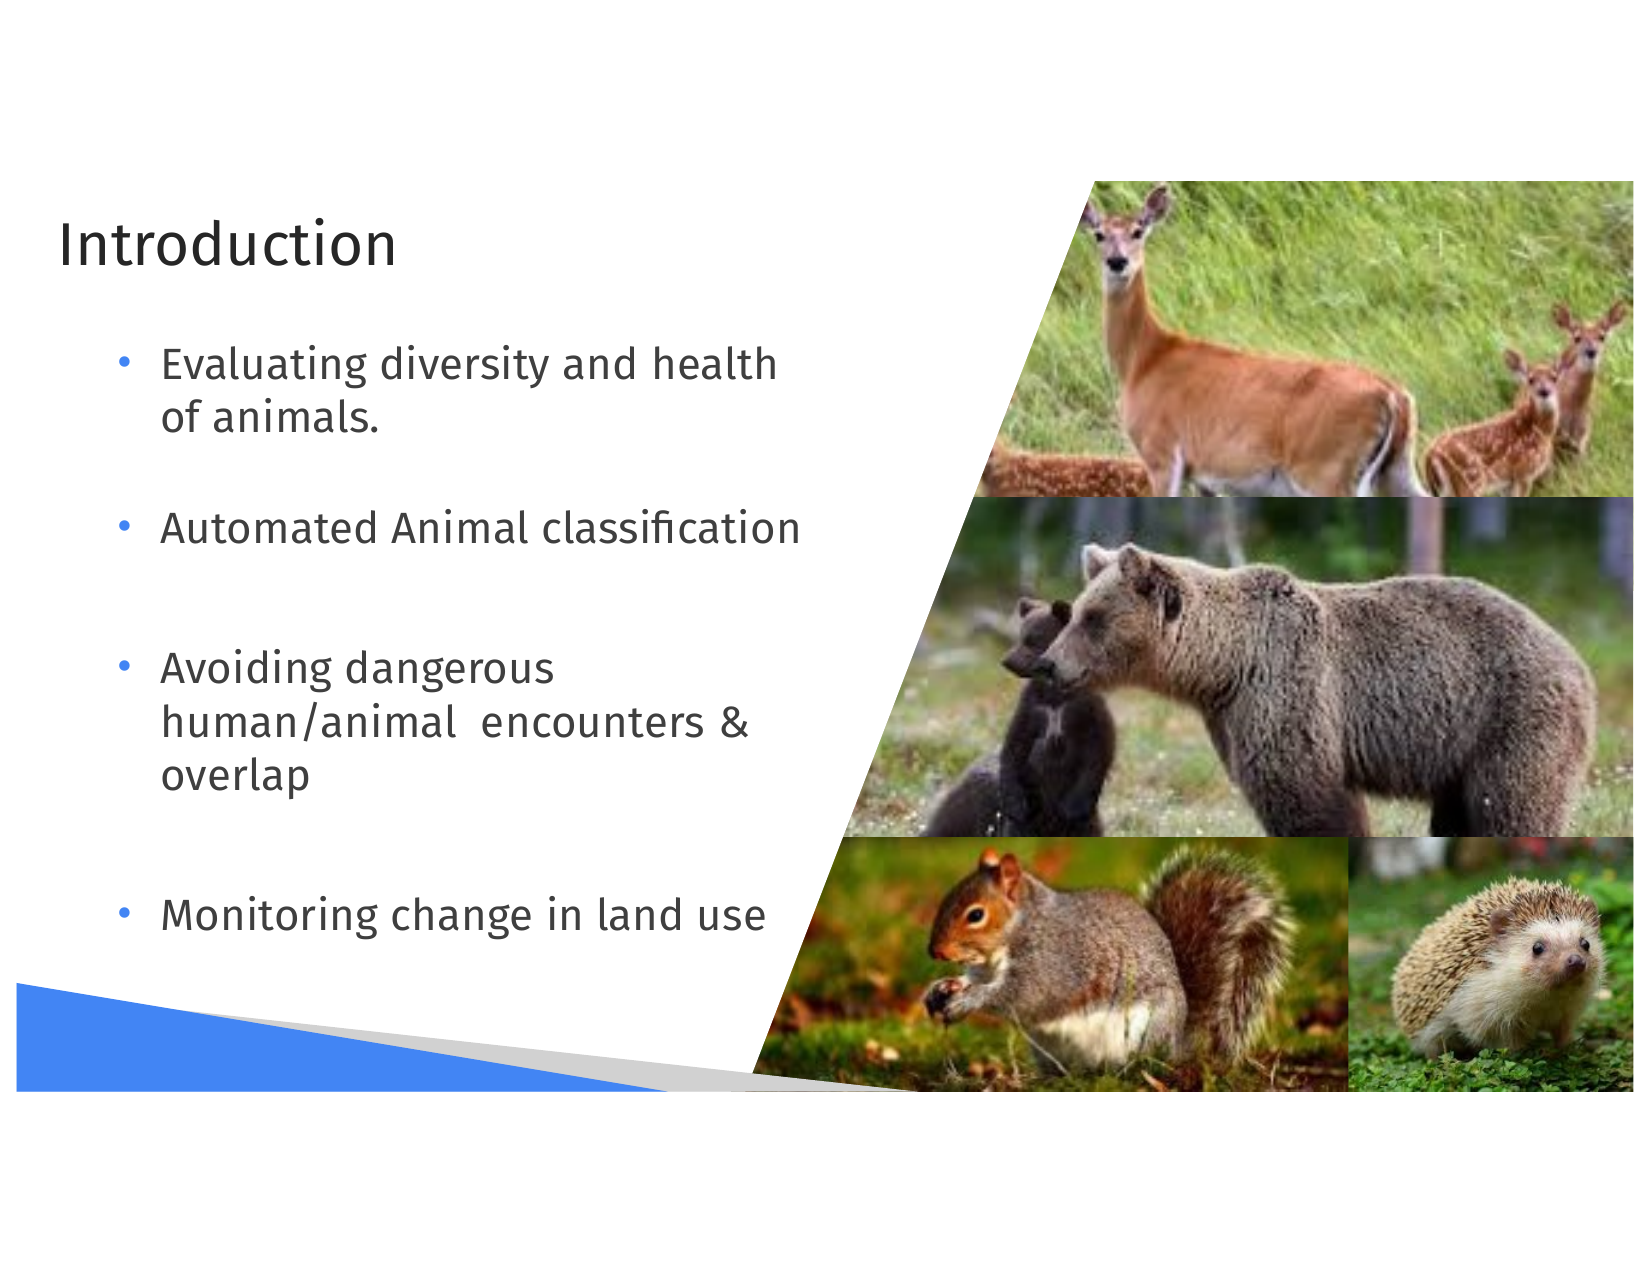

# Introduction
Evaluating diversity and health of animals.

Automated Animal classification

Avoiding dangerous human/animal  encounters & overlap

Monitoring change in land use